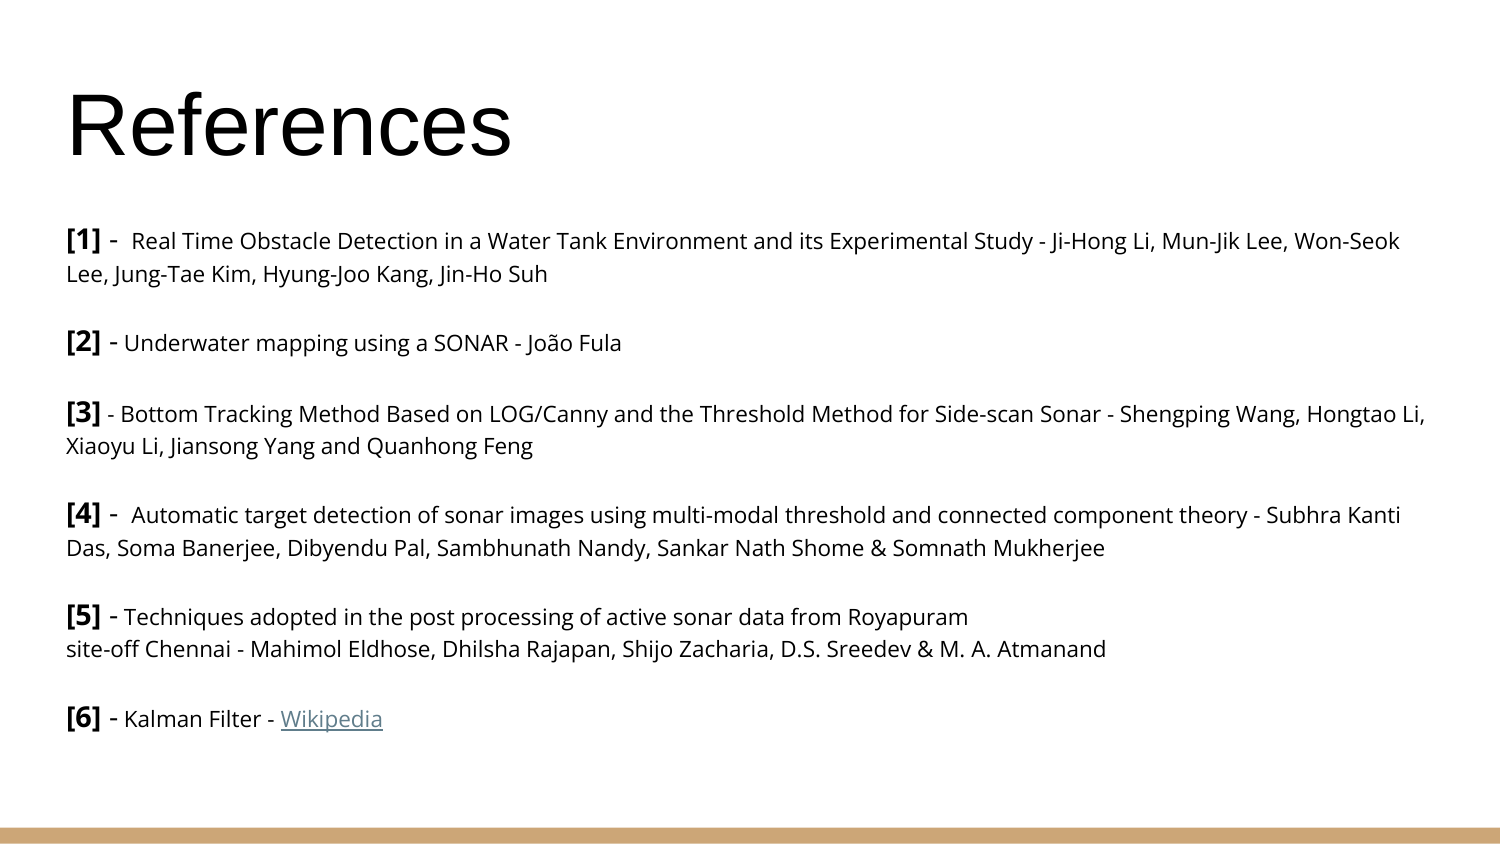

# References
[1] -  Real Time Obstacle Detection in a Water Tank Environment and its Experimental Study - Ji-Hong Li, Mun-Jik Lee, Won-Seok Lee, Jung-Tae Kim, Hyung-Joo Kang, Jin-Ho Suh

[2] - Underwater mapping using a SONAR - João Fula

[3] - Bottom Tracking Method Based on LOG/Canny and the Threshold Method for Side-scan Sonar - Shengping Wang, Hongtao Li, Xiaoyu Li, Jiansong Yang and Quanhong Feng

[4] -  Automatic target detection of sonar images using multi-modal threshold and connected component theory - Subhra Kanti Das, Soma Banerjee, Dibyendu Pal, Sambhunath Nandy, Sankar Nath Shome & Somnath Mukherjee

[5] - Techniques adopted in the post processing of active sonar data from Royapuram
site-off Chennai - Mahimol Eldhose, Dhilsha Rajapan, Shijo Zacharia, D.S. Sreedev & M. A. Atmanand

[6] - Kalman Filter - Wikipedia